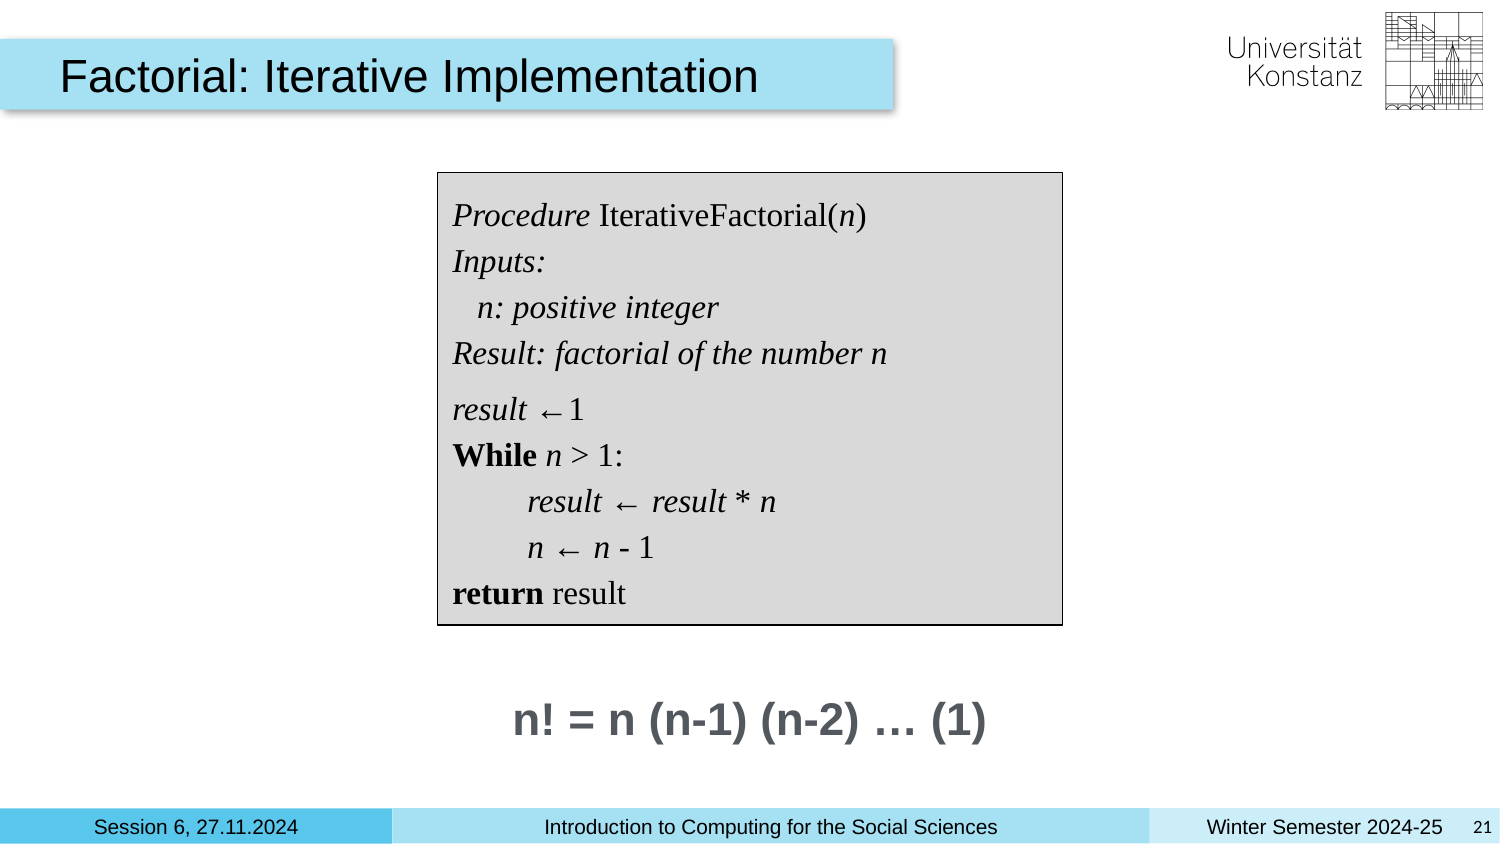

Factorial: Iterative Implementation
Procedure IterativeFactorial(n)
Inputs:
   n: positive integer
Result: factorial of the number n
result ←1
While n > 1:
result ← result * n
n ← n - 1
return result

n! = n (n-1) (n-2) … (1)